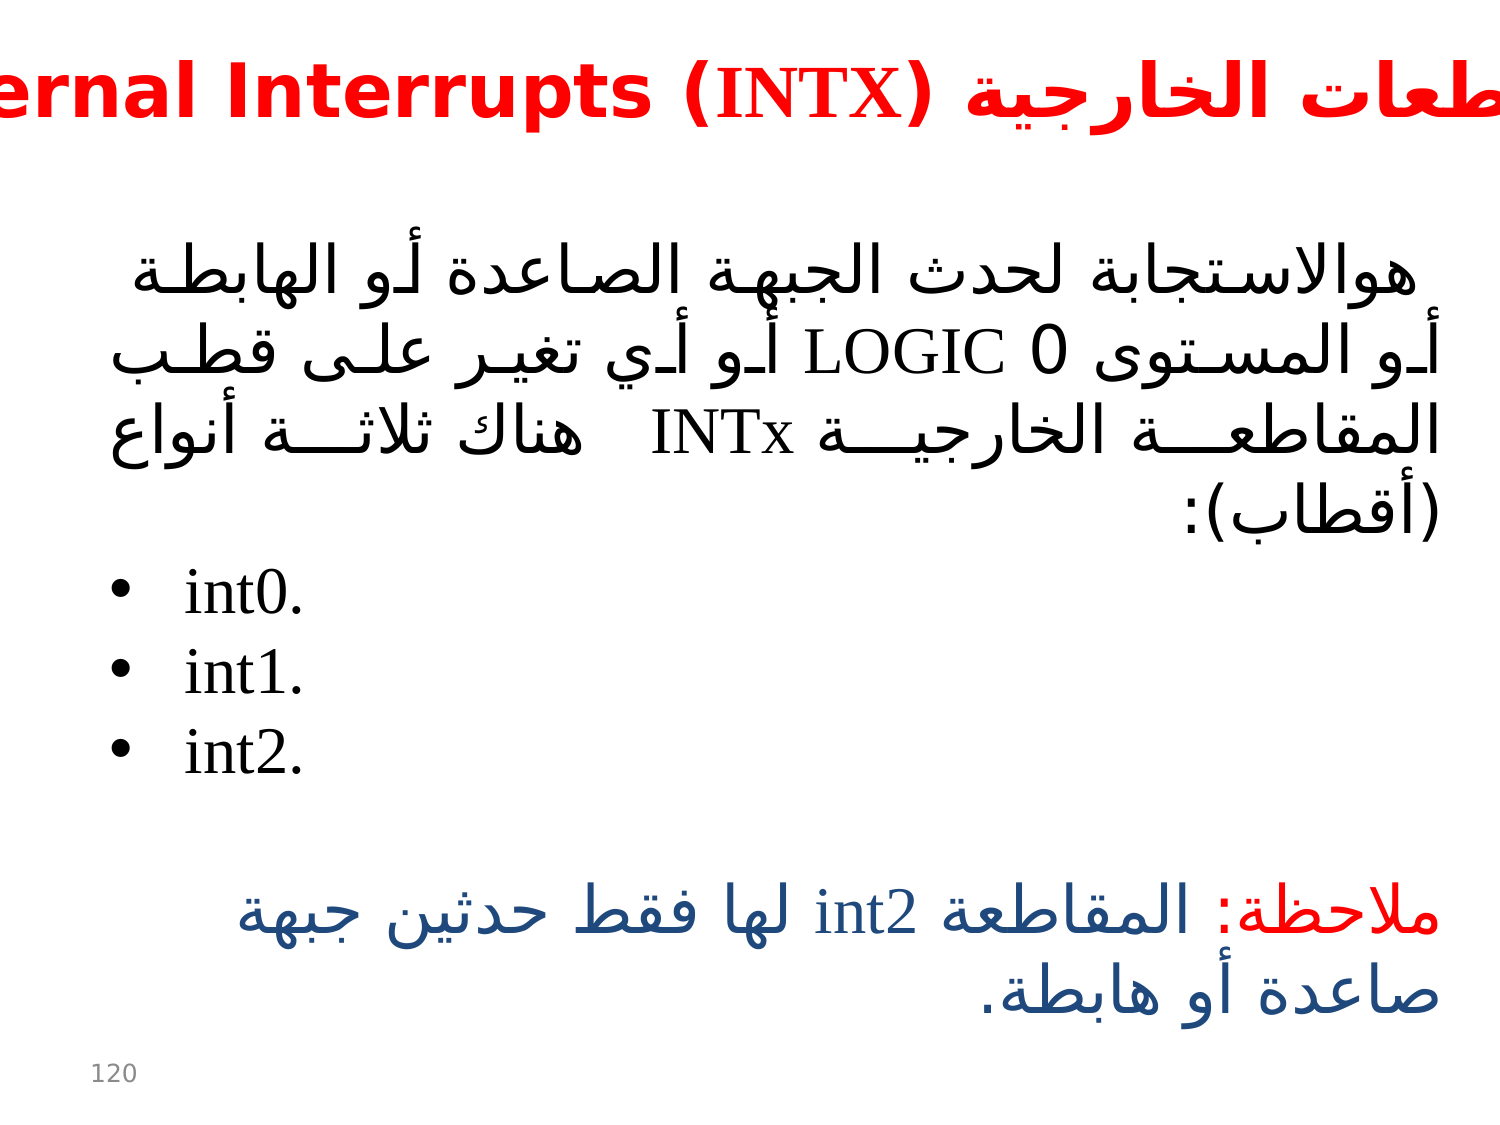

المقطعات الخارجية (INTX) External Interrupts
 هوالاستجابة لحدث الجبهة الصاعدة أو الهابطة  أو المستوى 0 LOGIC أو أي تغير على قطب المقاطعة الخارجية INTx   هناك ثلاثة أنواع (أقطاب):
int0.
int1.
int2.

ملاحظة: المقاطعة int2 لها فقط حدثين جبهة صاعدة أو هابطة.
120